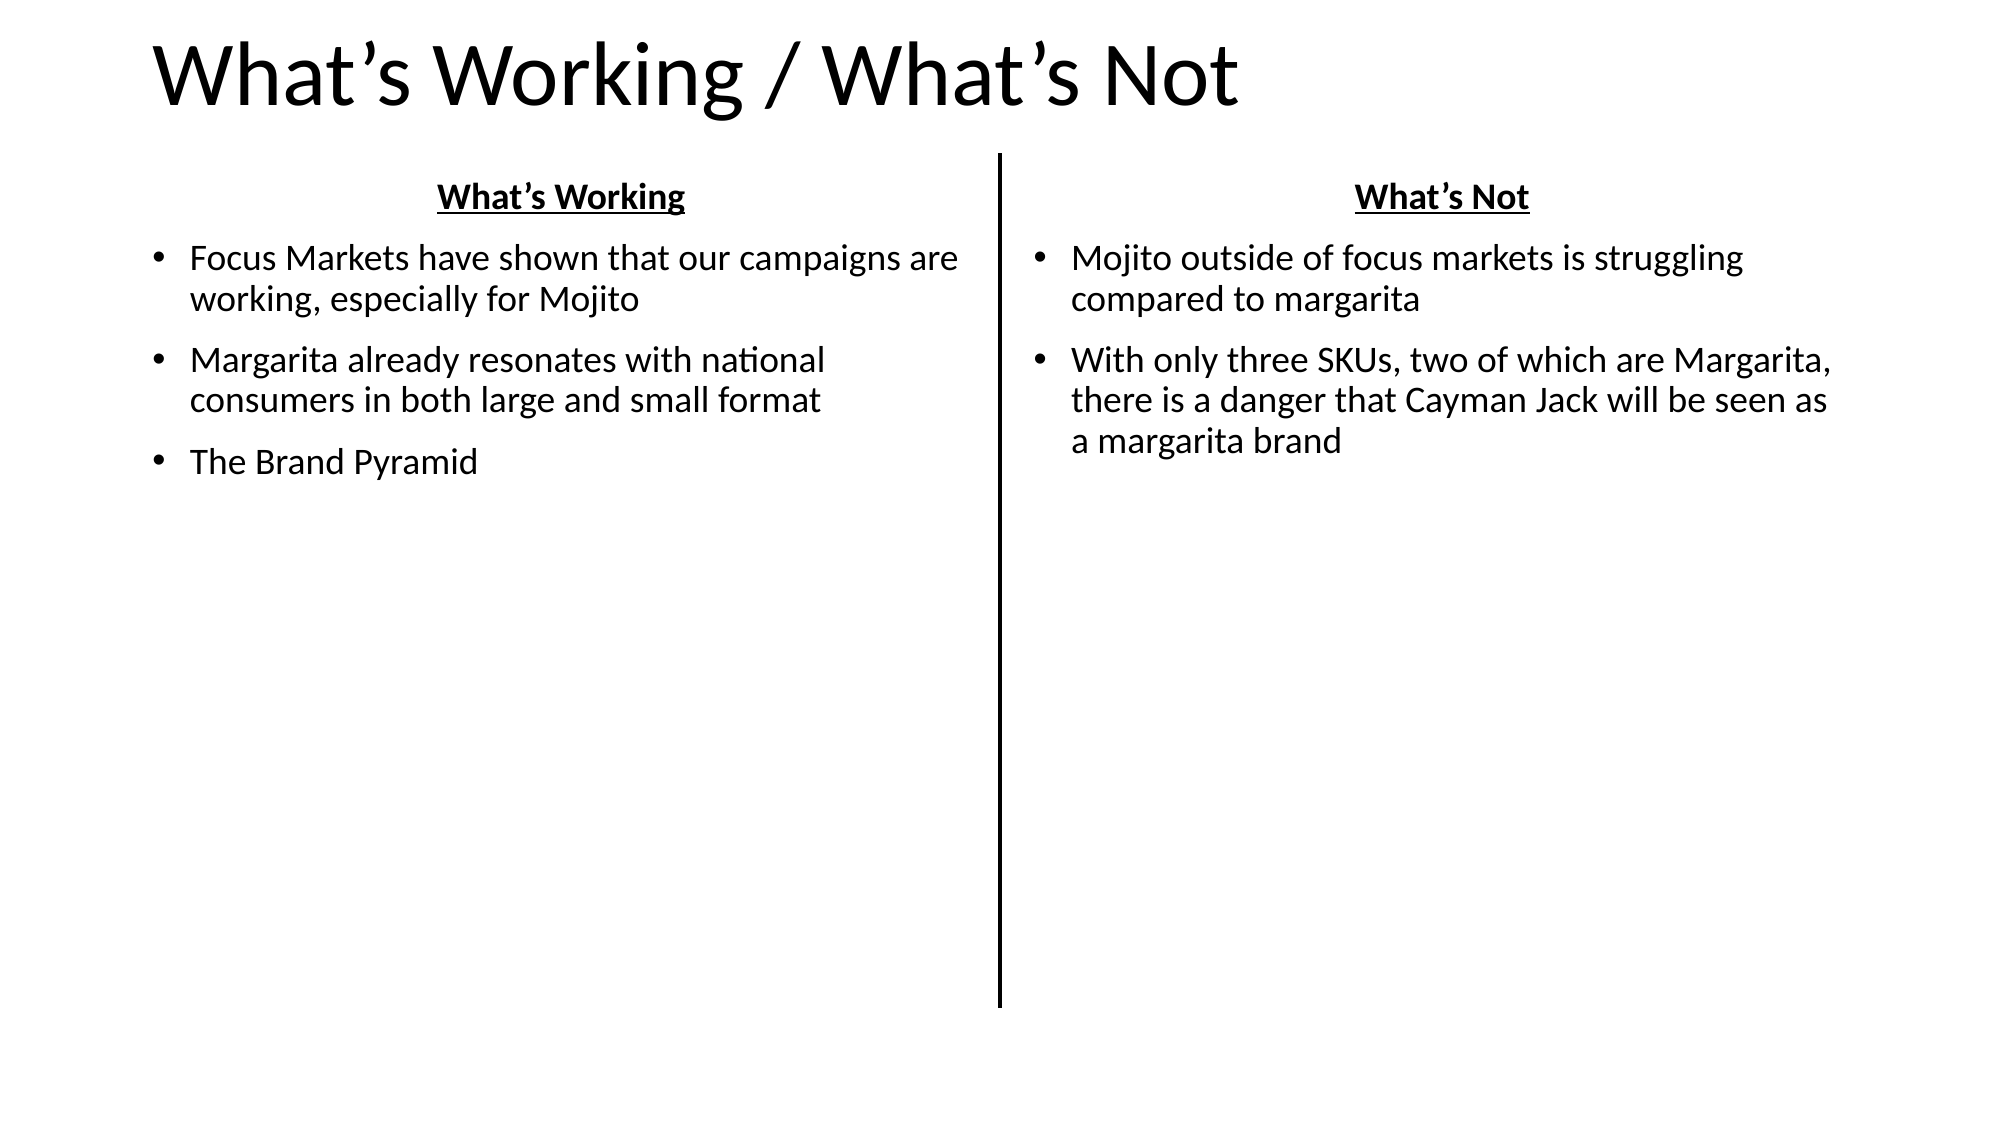

# What’s Working / What’s Not
What’s Working
Focus Markets have shown that our campaigns are working, especially for Mojito
Margarita already resonates with national consumers in both large and small format
The Brand Pyramid

What’s Not
Mojito outside of focus markets is struggling compared to margarita
With only three SKUs, two of which are Margarita, there is a danger that Cayman Jack will be seen as a margarita brand